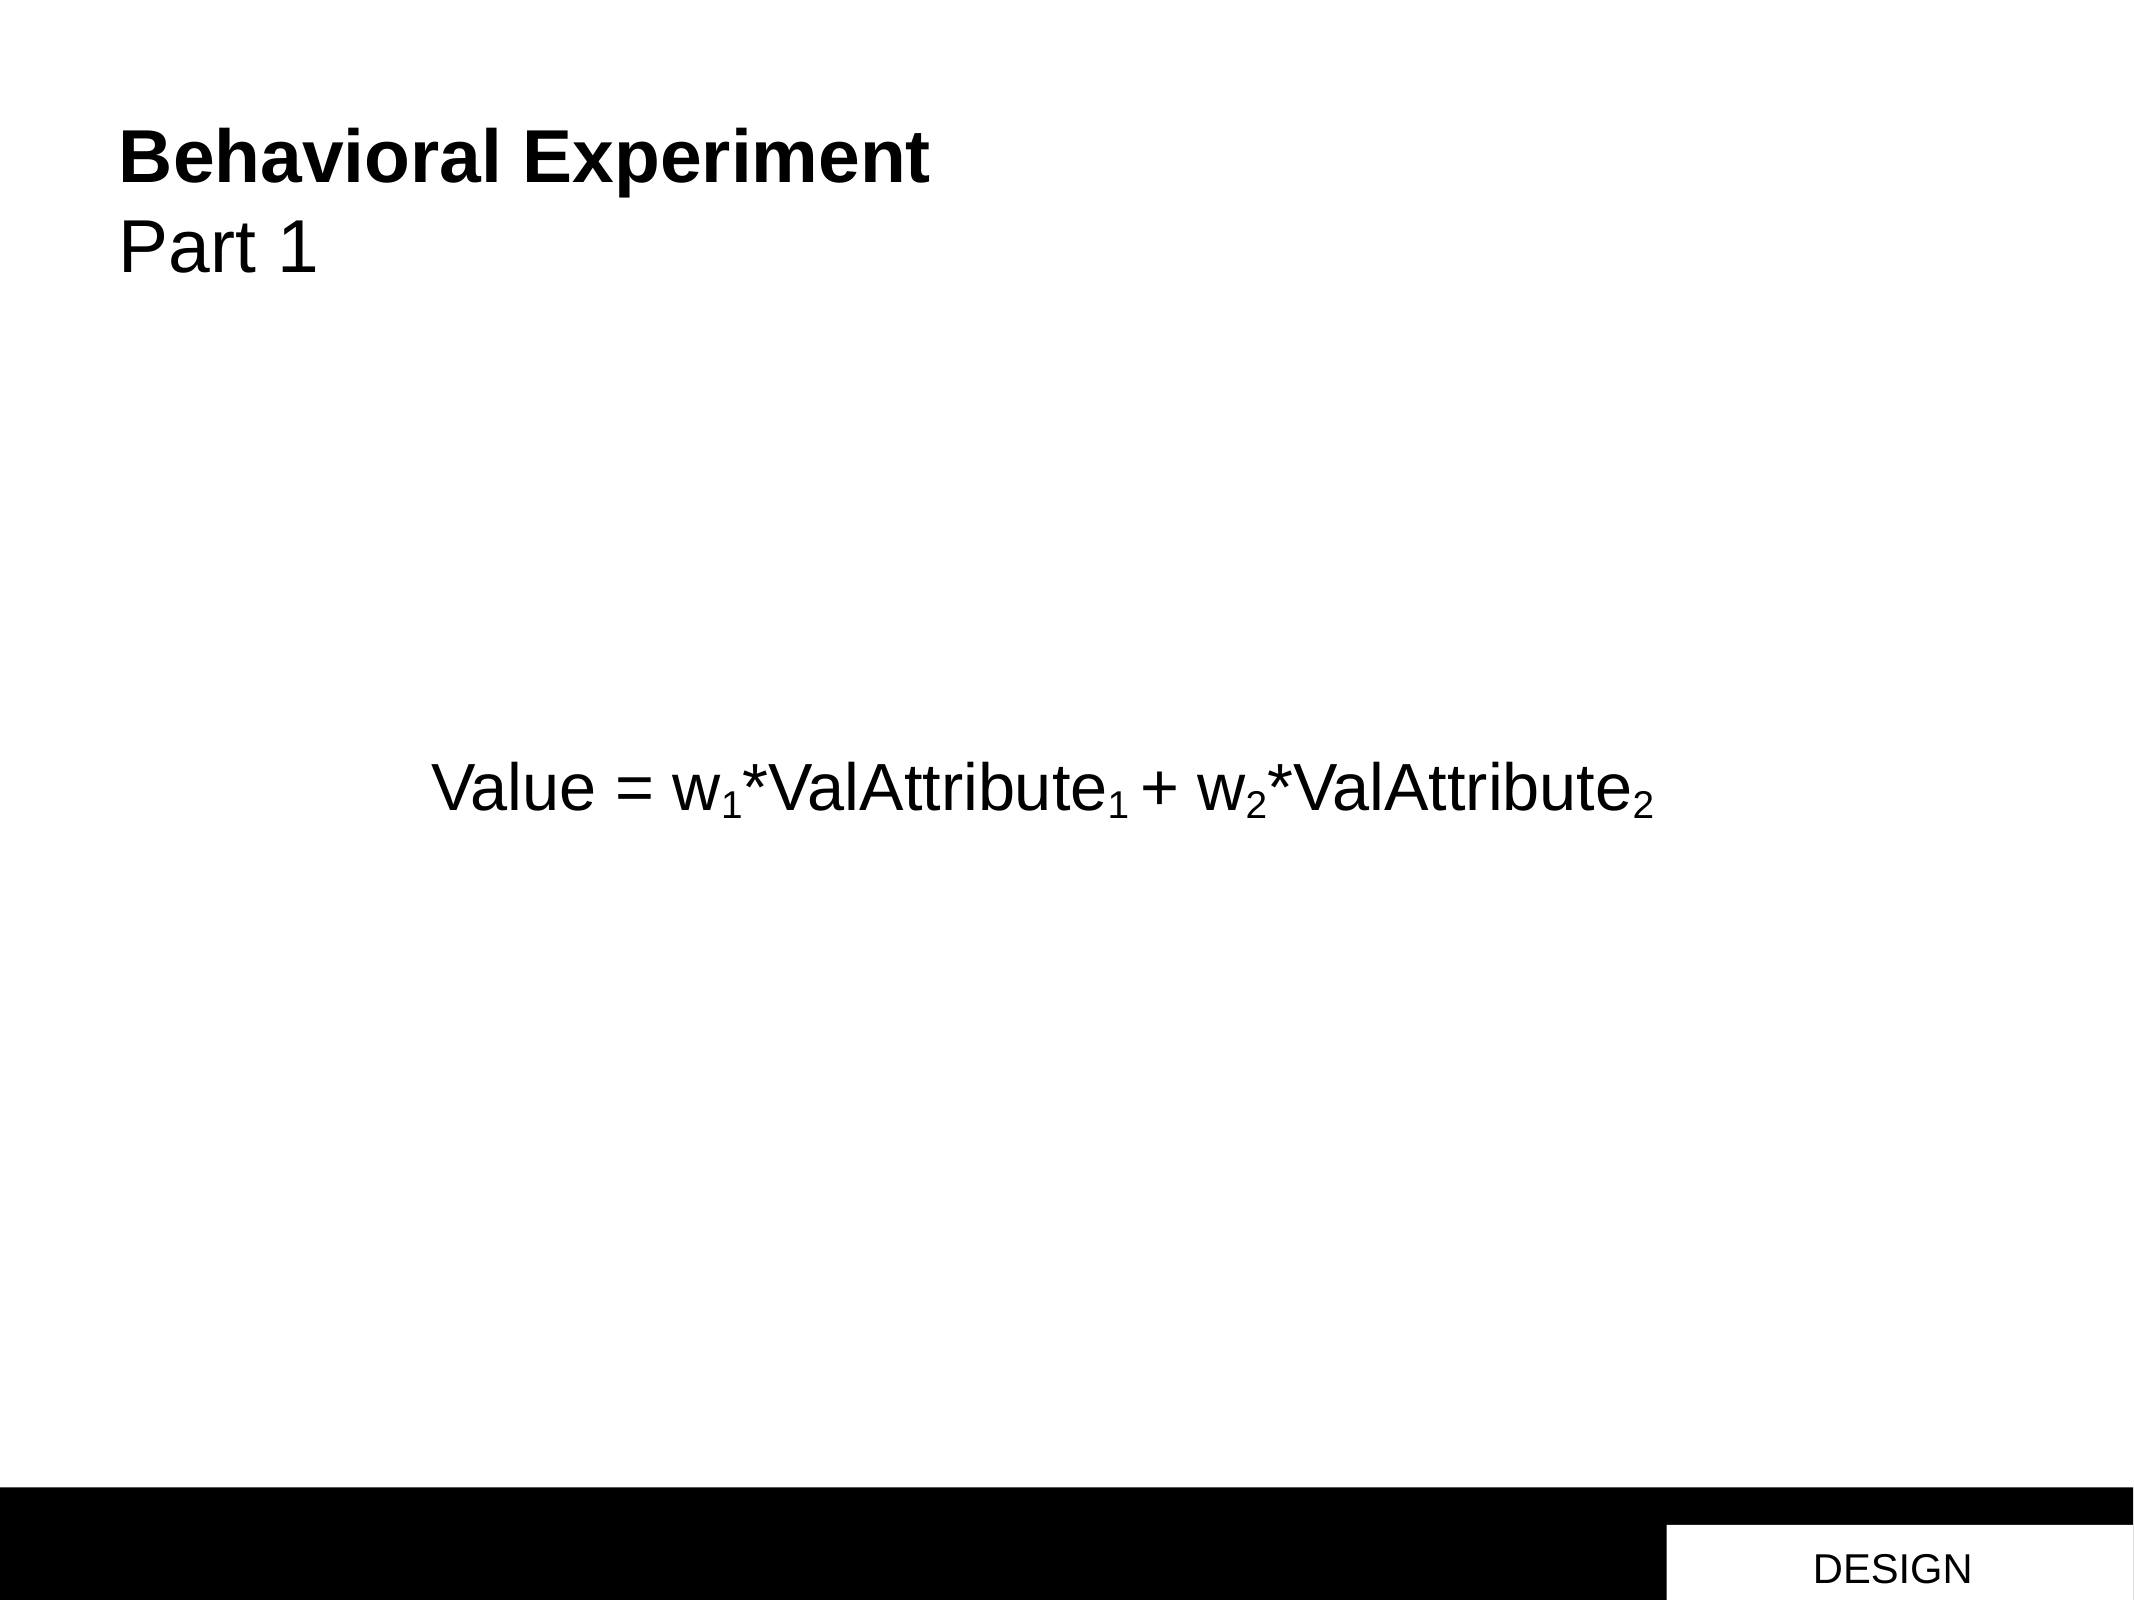

Behavioral Experiment
Part 1
Value = w1*ValAttribute1 + w2*ValAttribute2

DESIGN